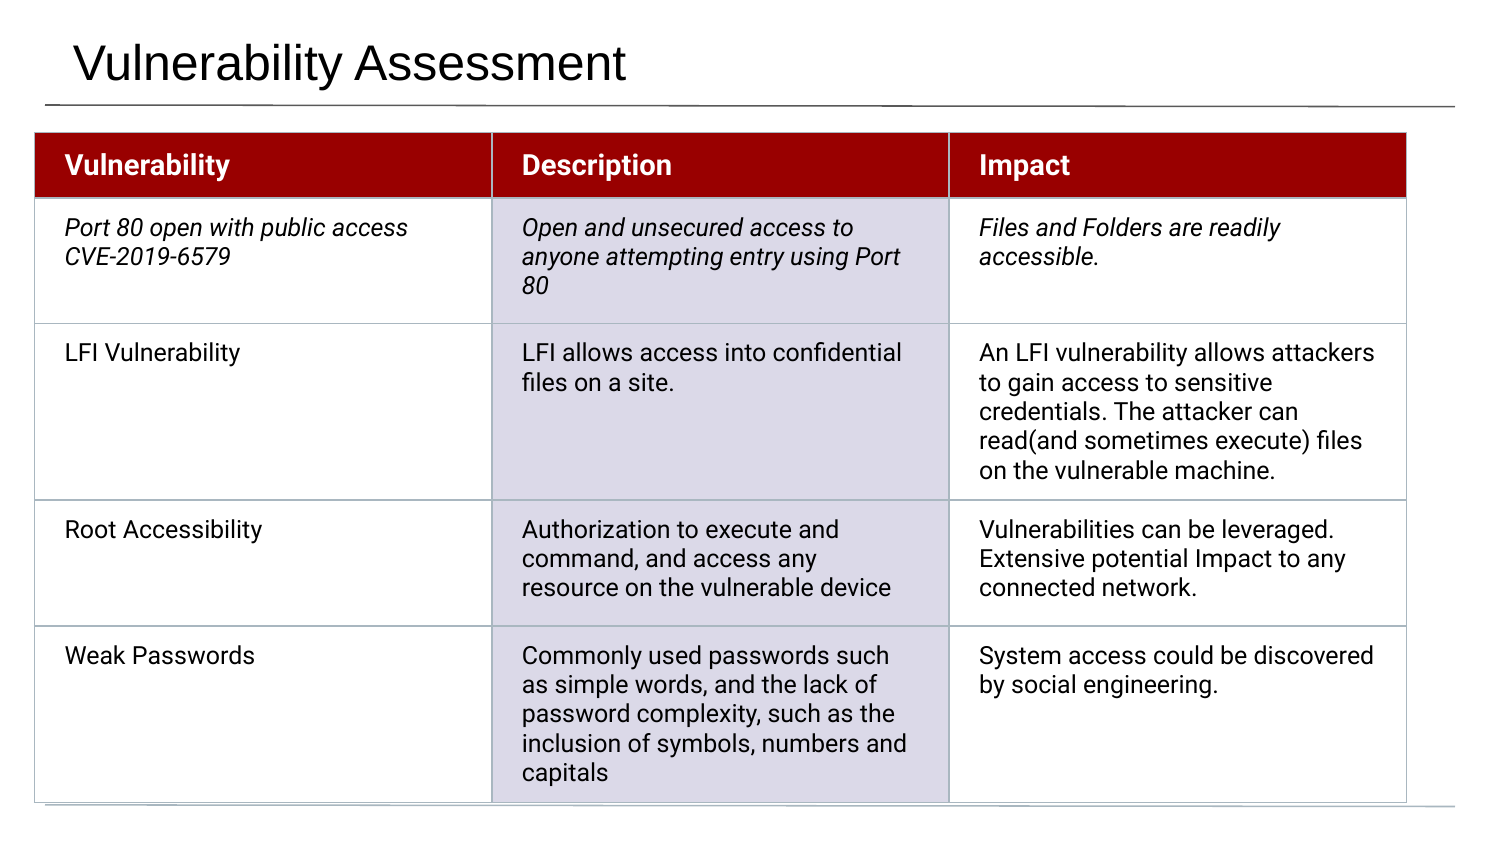

# Vulnerability Assessment
The assessment uncovered the following critical vulnerabilities in the target:
| Vulnerability | Description | Impact |
| --- | --- | --- |
| Port 80 open with public access CVE-2019-6579 | Open and unsecured access to anyone attempting entry using Port 80 | Files and Folders are readily accessible. |
| LFI Vulnerability | LFI allows access into confidential files on a site. | An LFI vulnerability allows attackers to gain access to sensitive credentials. The attacker can read(and sometimes execute) files on the vulnerable machine. |
| Root Accessibility | Authorization to execute and command, and access any resource on the vulnerable device | Vulnerabilities can be leveraged. Extensive potential Impact to any connected network. |
| Weak Passwords | Commonly used passwords such as simple words, and the lack of password complexity, such as the inclusion of symbols, numbers and capitals | System access could be discovered by social engineering. |